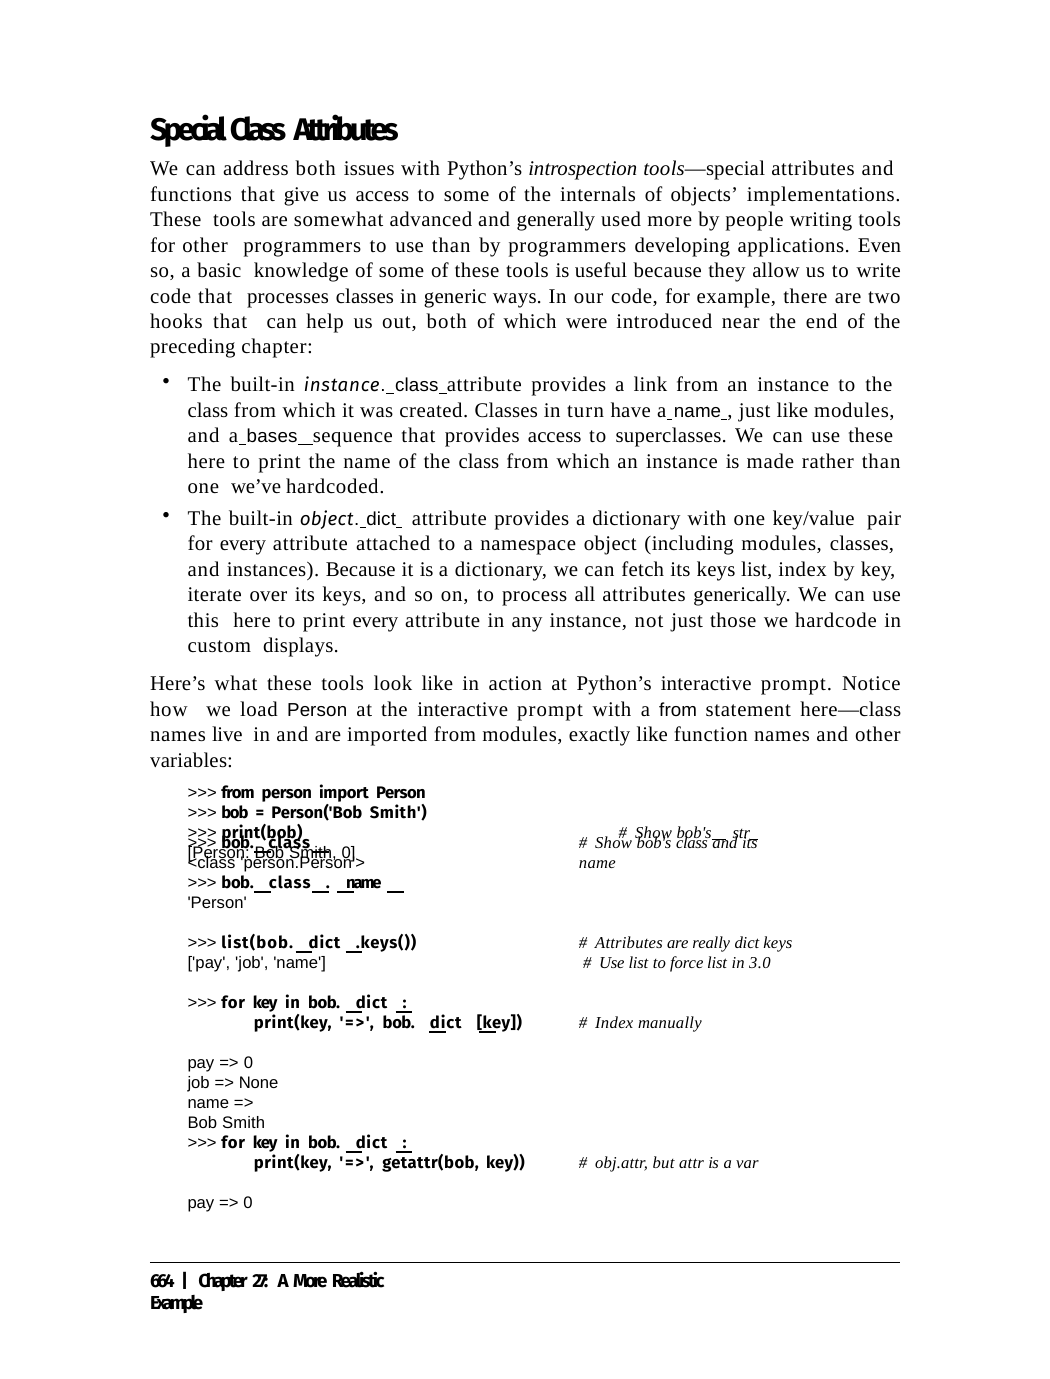

Special Class Attributes
We can address both issues with Python’s introspection tools—special attributes and  functions that give us access to some of the internals of objects’ implementations. These  tools are somewhat advanced and generally used more by people writing tools for other  programmers to use than by programmers developing applications. Even so, a basic  knowledge of some of these tools is useful because they allow us to write code that  processes classes in generic ways. In our code, for example, there are two hooks that  can help us out, both of which were introduced near the end of the preceding chapter:
The built-in instance. class attribute provides a link from an instance to the  class from which it was created. Classes in turn have a name , just like modules,  and a bases  sequence that provides access to superclasses. We can use these  here to print the name of the class from which an instance is made rather than one  we’ve hardcoded.
The built-in object. dict attribute provides a dictionary with one key/value  pair for every attribute attached to a namespace object (including modules, classes,  and instances). Because it is a dictionary, we can fetch its keys list, index by key,  iterate over its keys, and so on, to process all attributes generically. We can use this  here to print every attribute in any instance, not just those we hardcode in custom  displays.
Here’s what these tools look like in action at Python’s interactive prompt. Notice how  we load Person at the interactive prompt with a from statement here—class names live  in and are imported from modules, exactly like function names and other variables:
>>> from person import Person
>>> bob = Person('Bob Smith')
>>> print(bob)	# Show bob's  str
[Person: Bob Smith, 0]
>>> bob. class
<class 'person.Person'>
>>> bob. class  .  name
'Person'
# Show bob's class and its name

>>> list(bob.  dict  .keys())
['pay', 'job', 'name']
# Attributes are really dict keys  # Use list to force list in 3.0

>>> for key in bob. dict  :
print(key, '=>', bob. dict  [key])
# Index manually

pay => 0  job => None
name => Bob Smith
>>> for key in bob. dict  :
print(key, '=>', getattr(bob, key))
# obj.attr, but attr is a var

pay => 0

664  |  Chapter 27:  A More Realistic Example